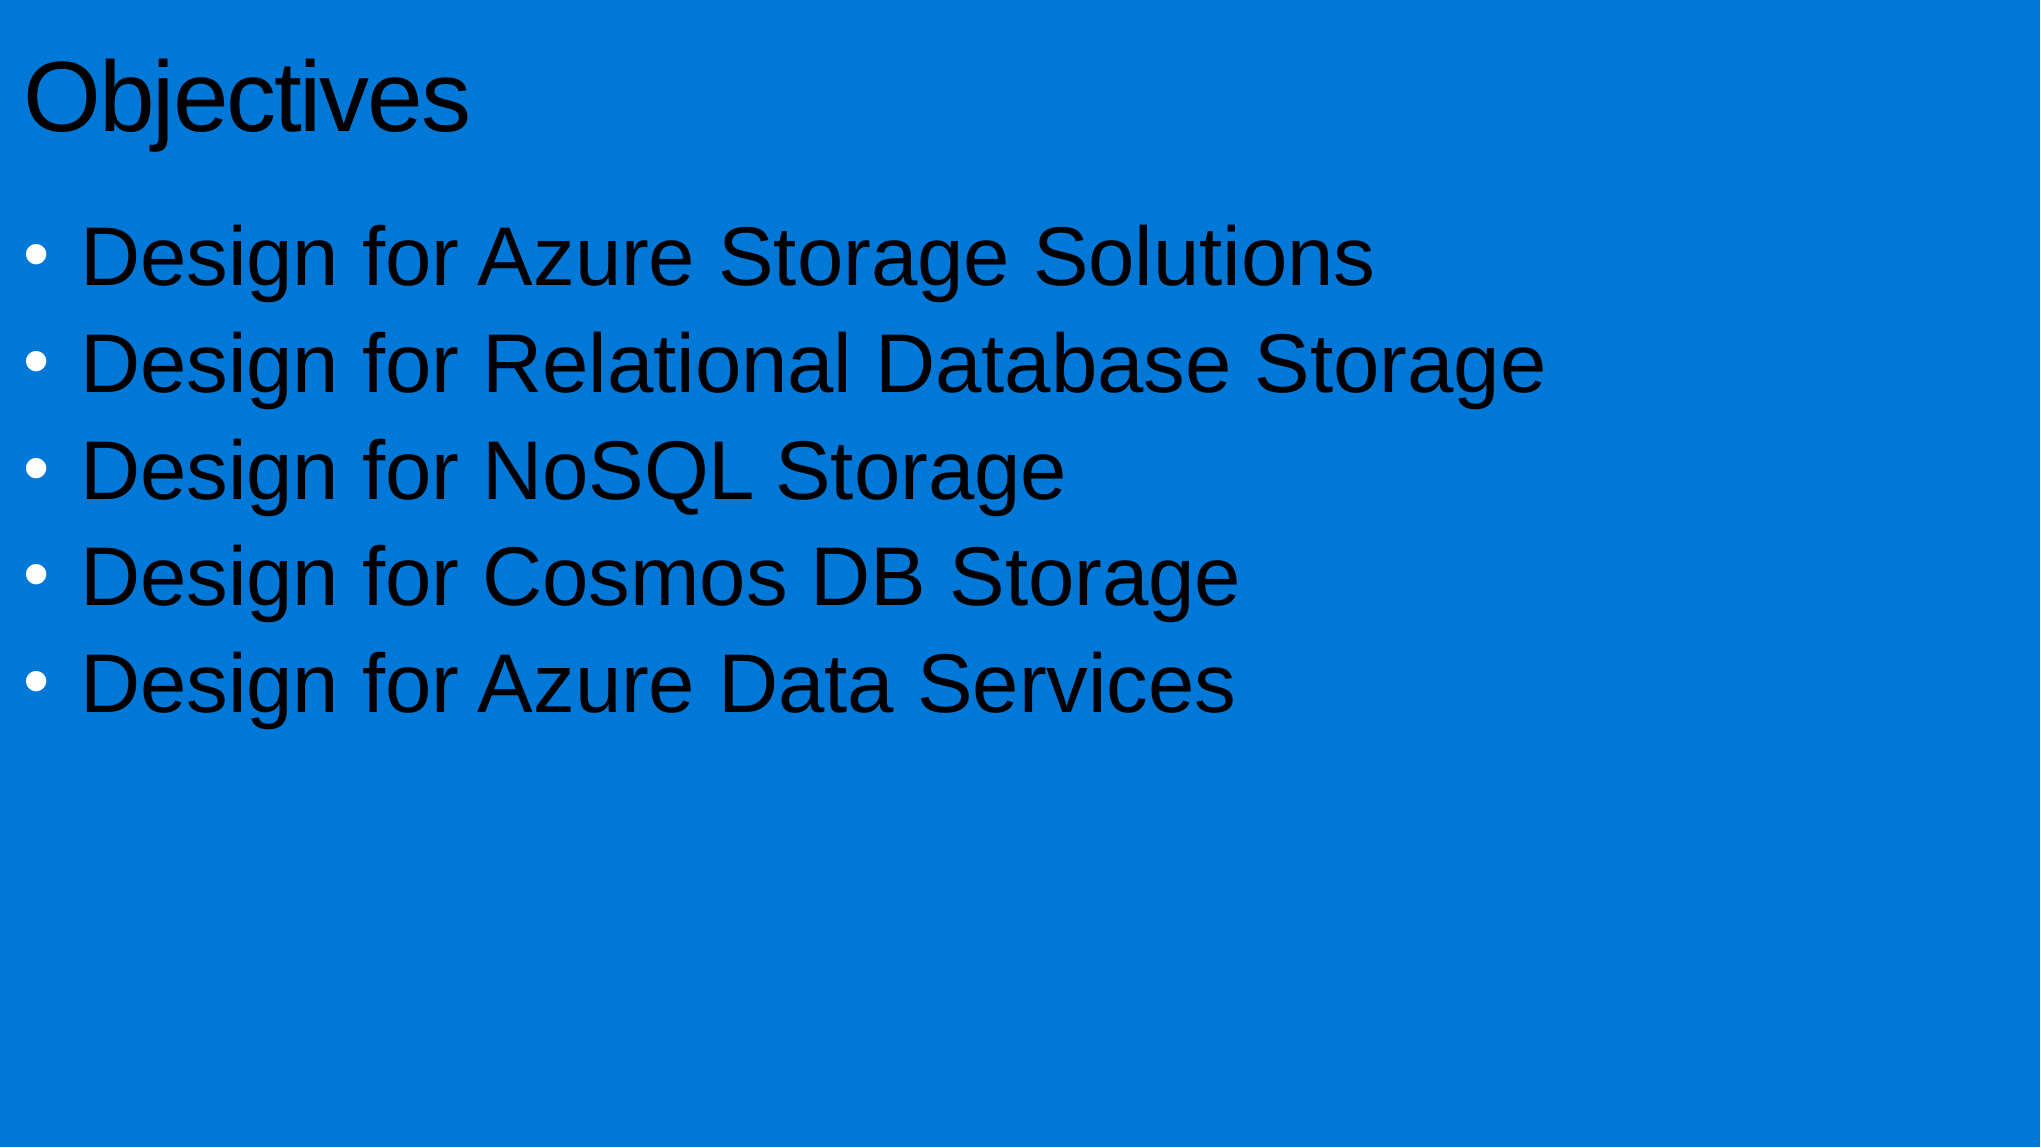

Objectives
Design for Azure Storage Solutions
Design for Relational Database Storage
Design for NoSQL Storage
Design for Cosmos DB Storage
Design for Azure Data Services